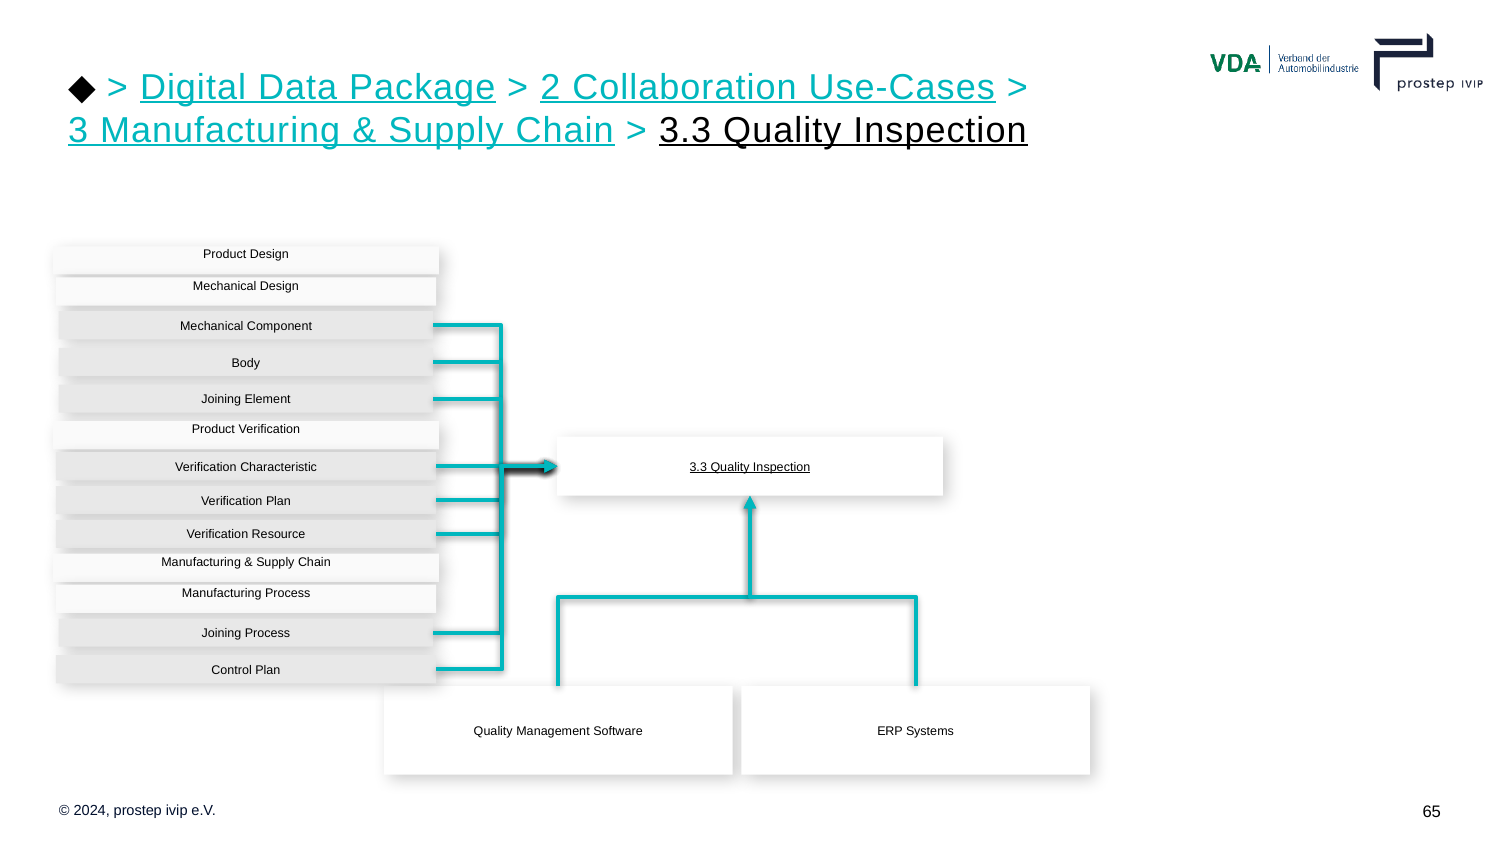

# ◆ > Digital Data Package > 2 Collaboration Use-Cases > 3 Manufacturing & Supply Chain > 3.3 Quality Inspection
Product Design
Mechanical Design
Mechanical Component
Body
Joining Element
Product Verification
3.3 Quality Inspection
Verification Characteristic
Verification Plan
Verification Resource
Manufacturing & Supply Chain
Manufacturing Process
Joining Process
Control Plan
Quality Management Software
ERP Systems